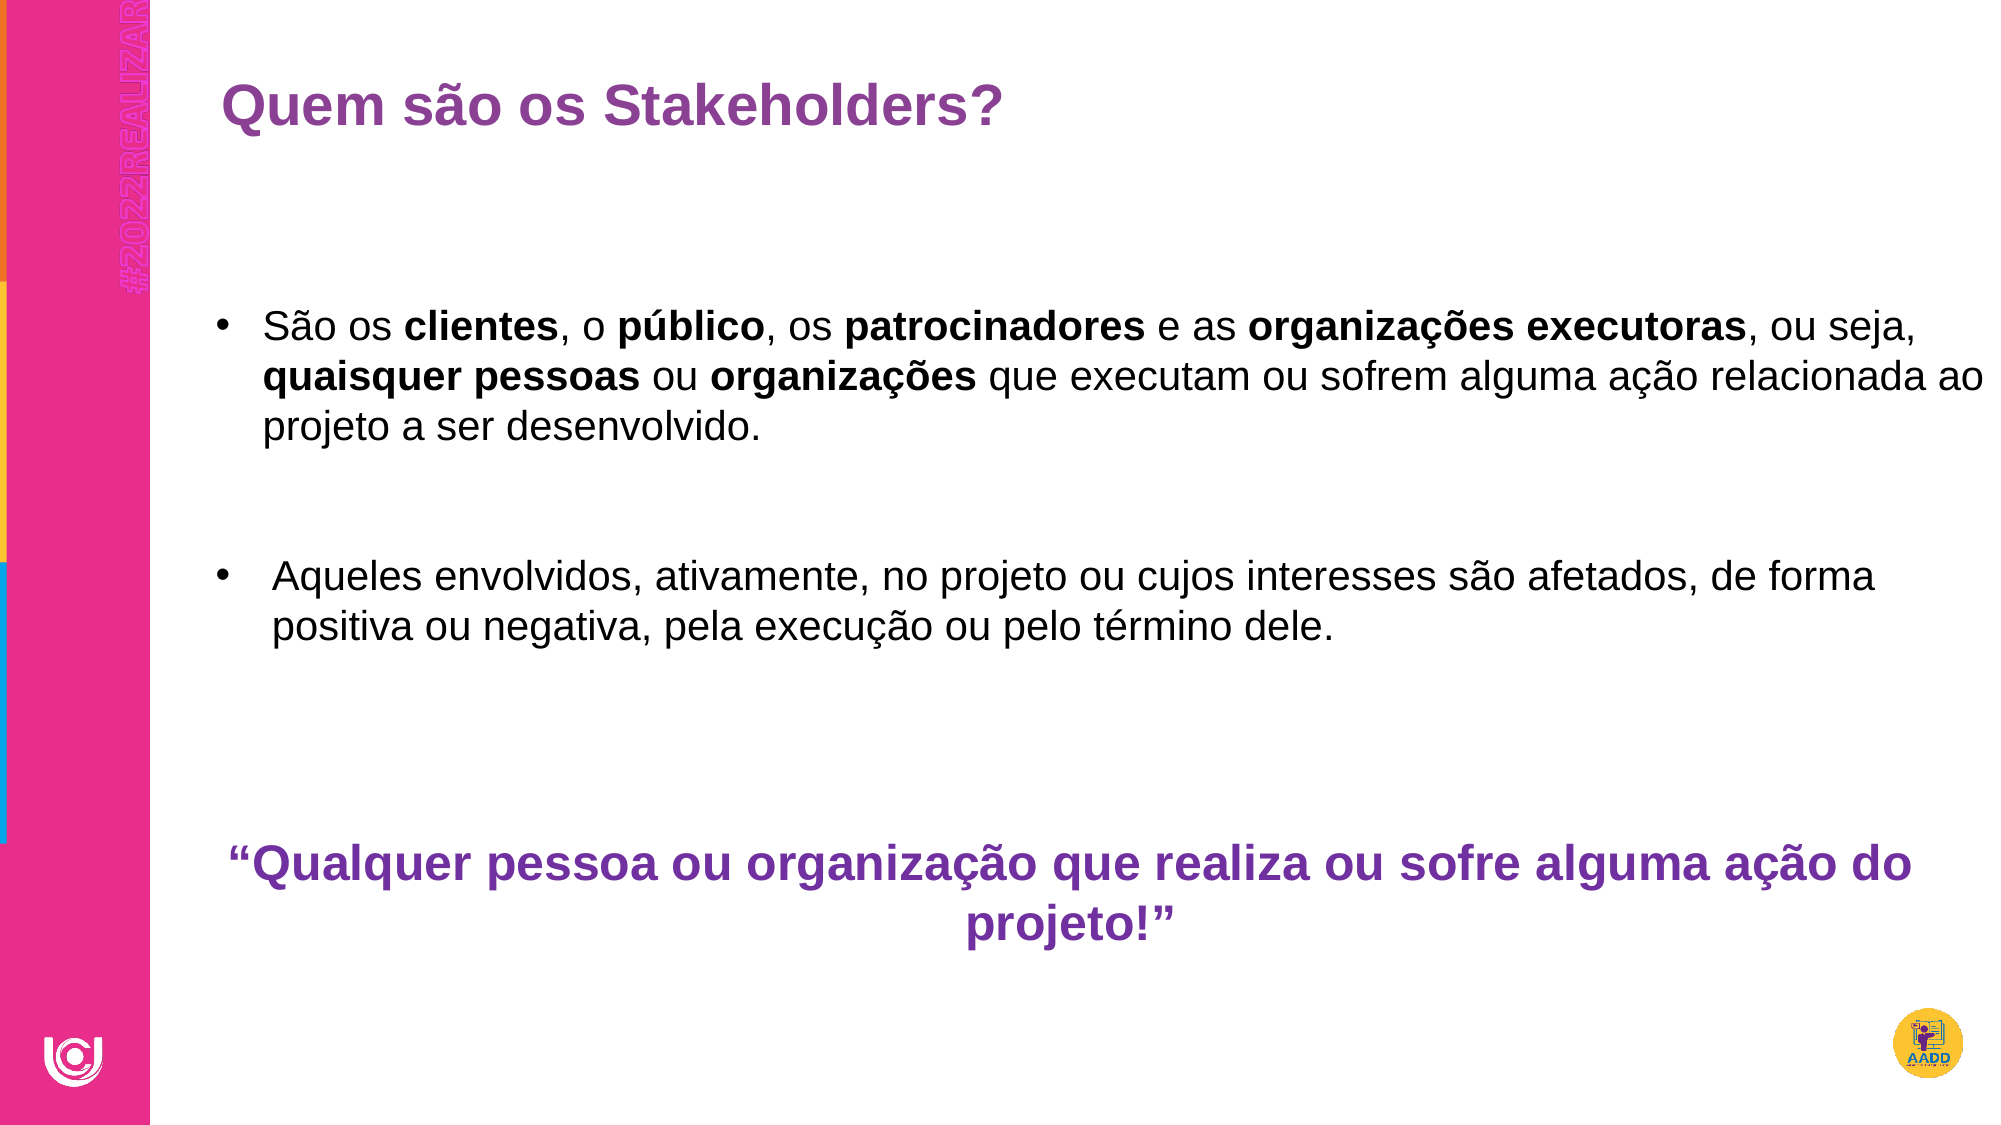

Quem são os Stakeholders?
São os clientes, o público, os patrocinadores e as organizações executoras, ou seja, quaisquer pessoas ou organizações que executam ou sofrem alguma ação relacionada ao projeto a ser desenvolvido.

Aqueles envolvidos, ativamente, no projeto ou cujos interesses são afetados, de forma positiva ou negativa, pela execução ou pelo término dele.
“Qualquer pessoa ou organização que realiza ou sofre alguma ação do projeto!”